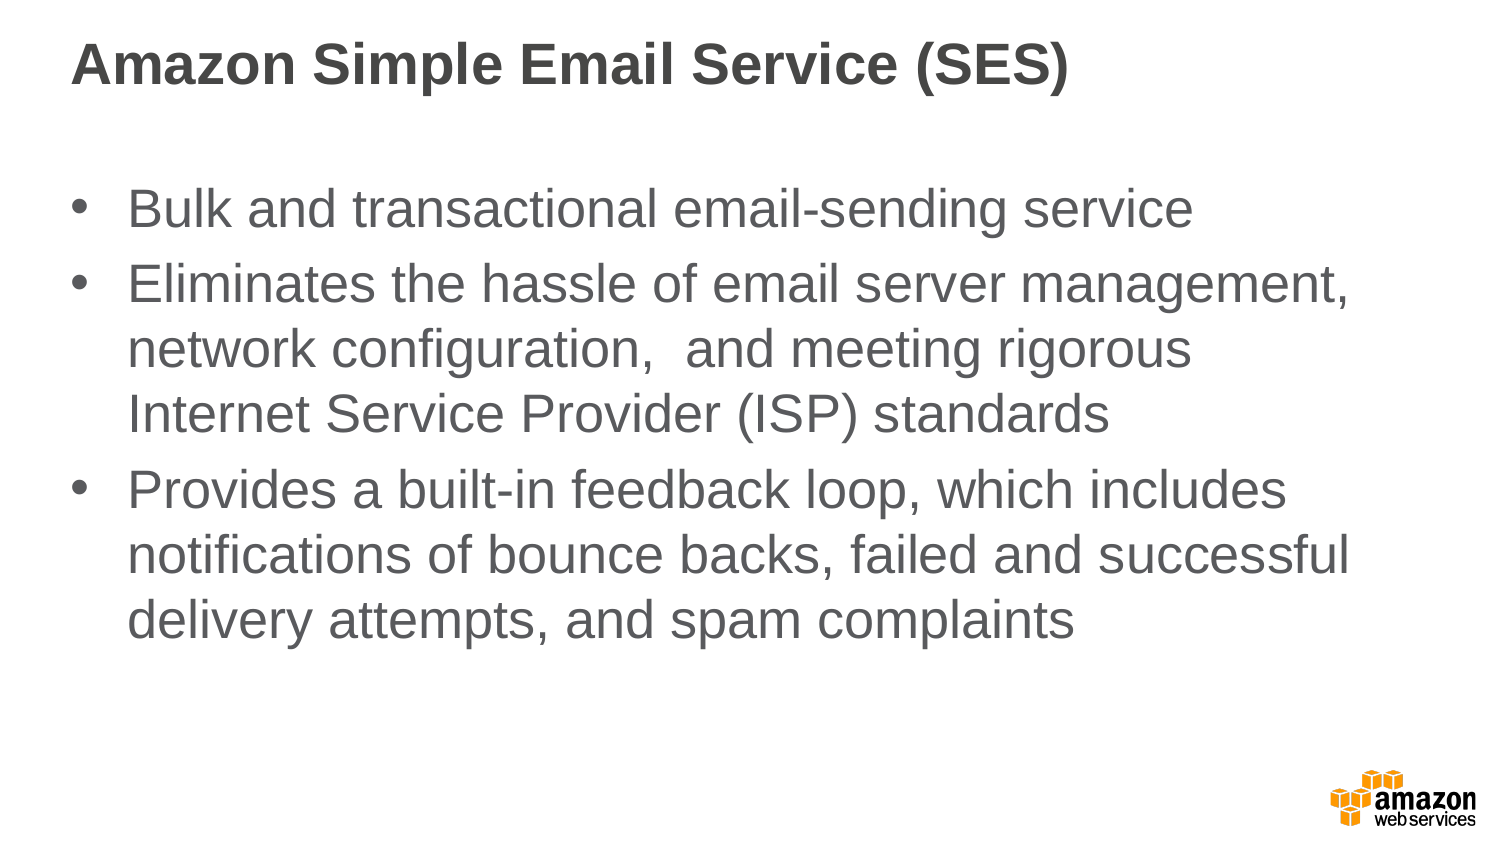

# Amazon Simple Email Service (SES)
Bulk and transactional email-sending service
Eliminates the hassle of email server management, network configuration,  and meeting rigorous Internet Service Provider (ISP) standards
Provides a built-in feedback loop, which includes notifications of bounce backs, failed and successful delivery attempts, and spam complaints